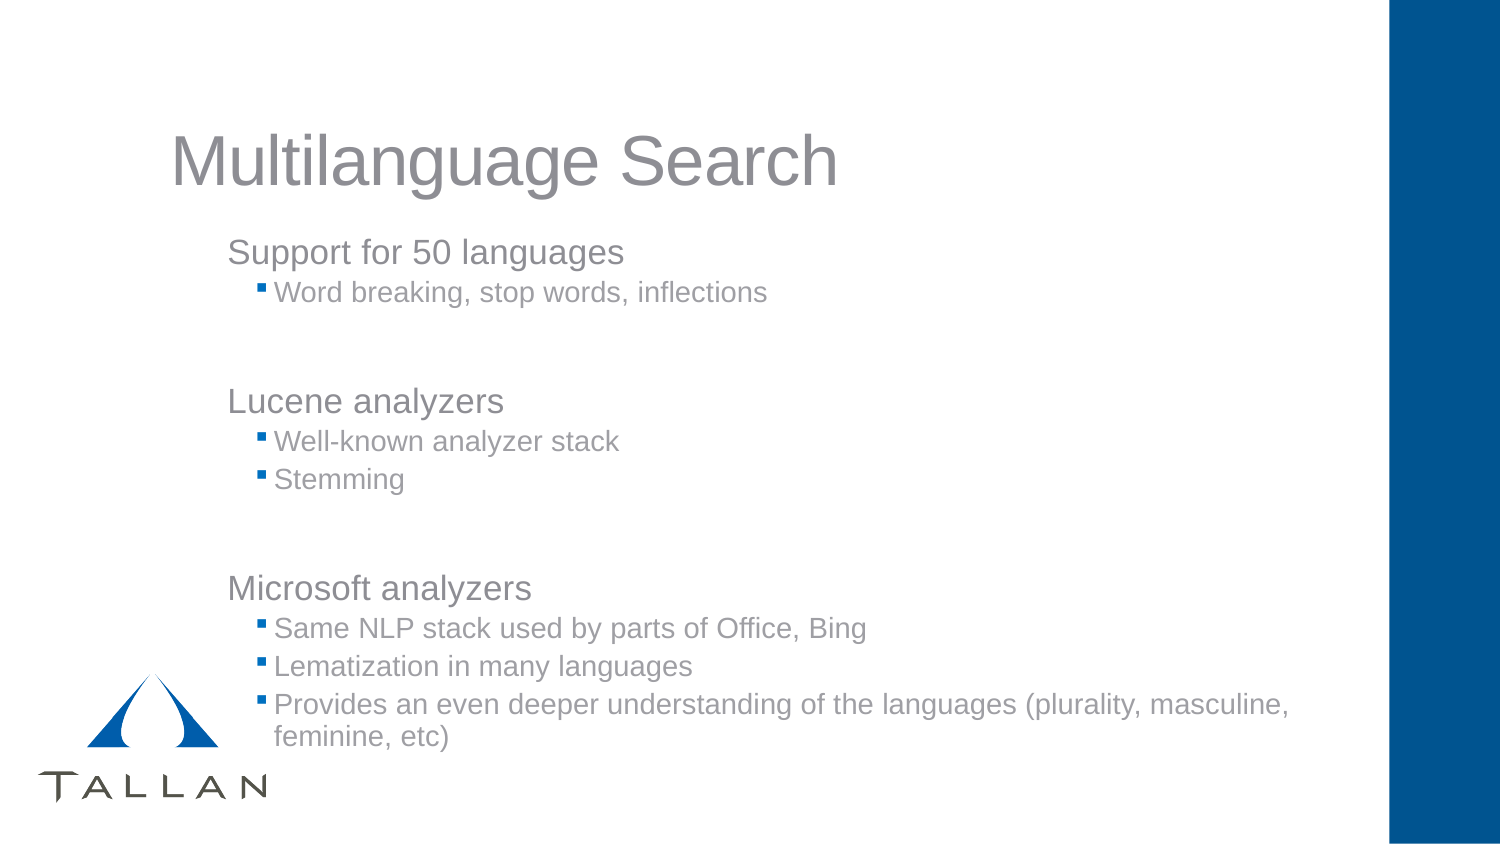

# Multilanguage Search
Support for 50 languages
Word breaking, stop words, inflections

Lucene analyzers
Well-known analyzer stack
Stemming

Microsoft analyzers
Same NLP stack used by parts of Office, Bing
Lematization in many languages
Provides an even deeper understanding of the languages (plurality, masculine, feminine, etc)